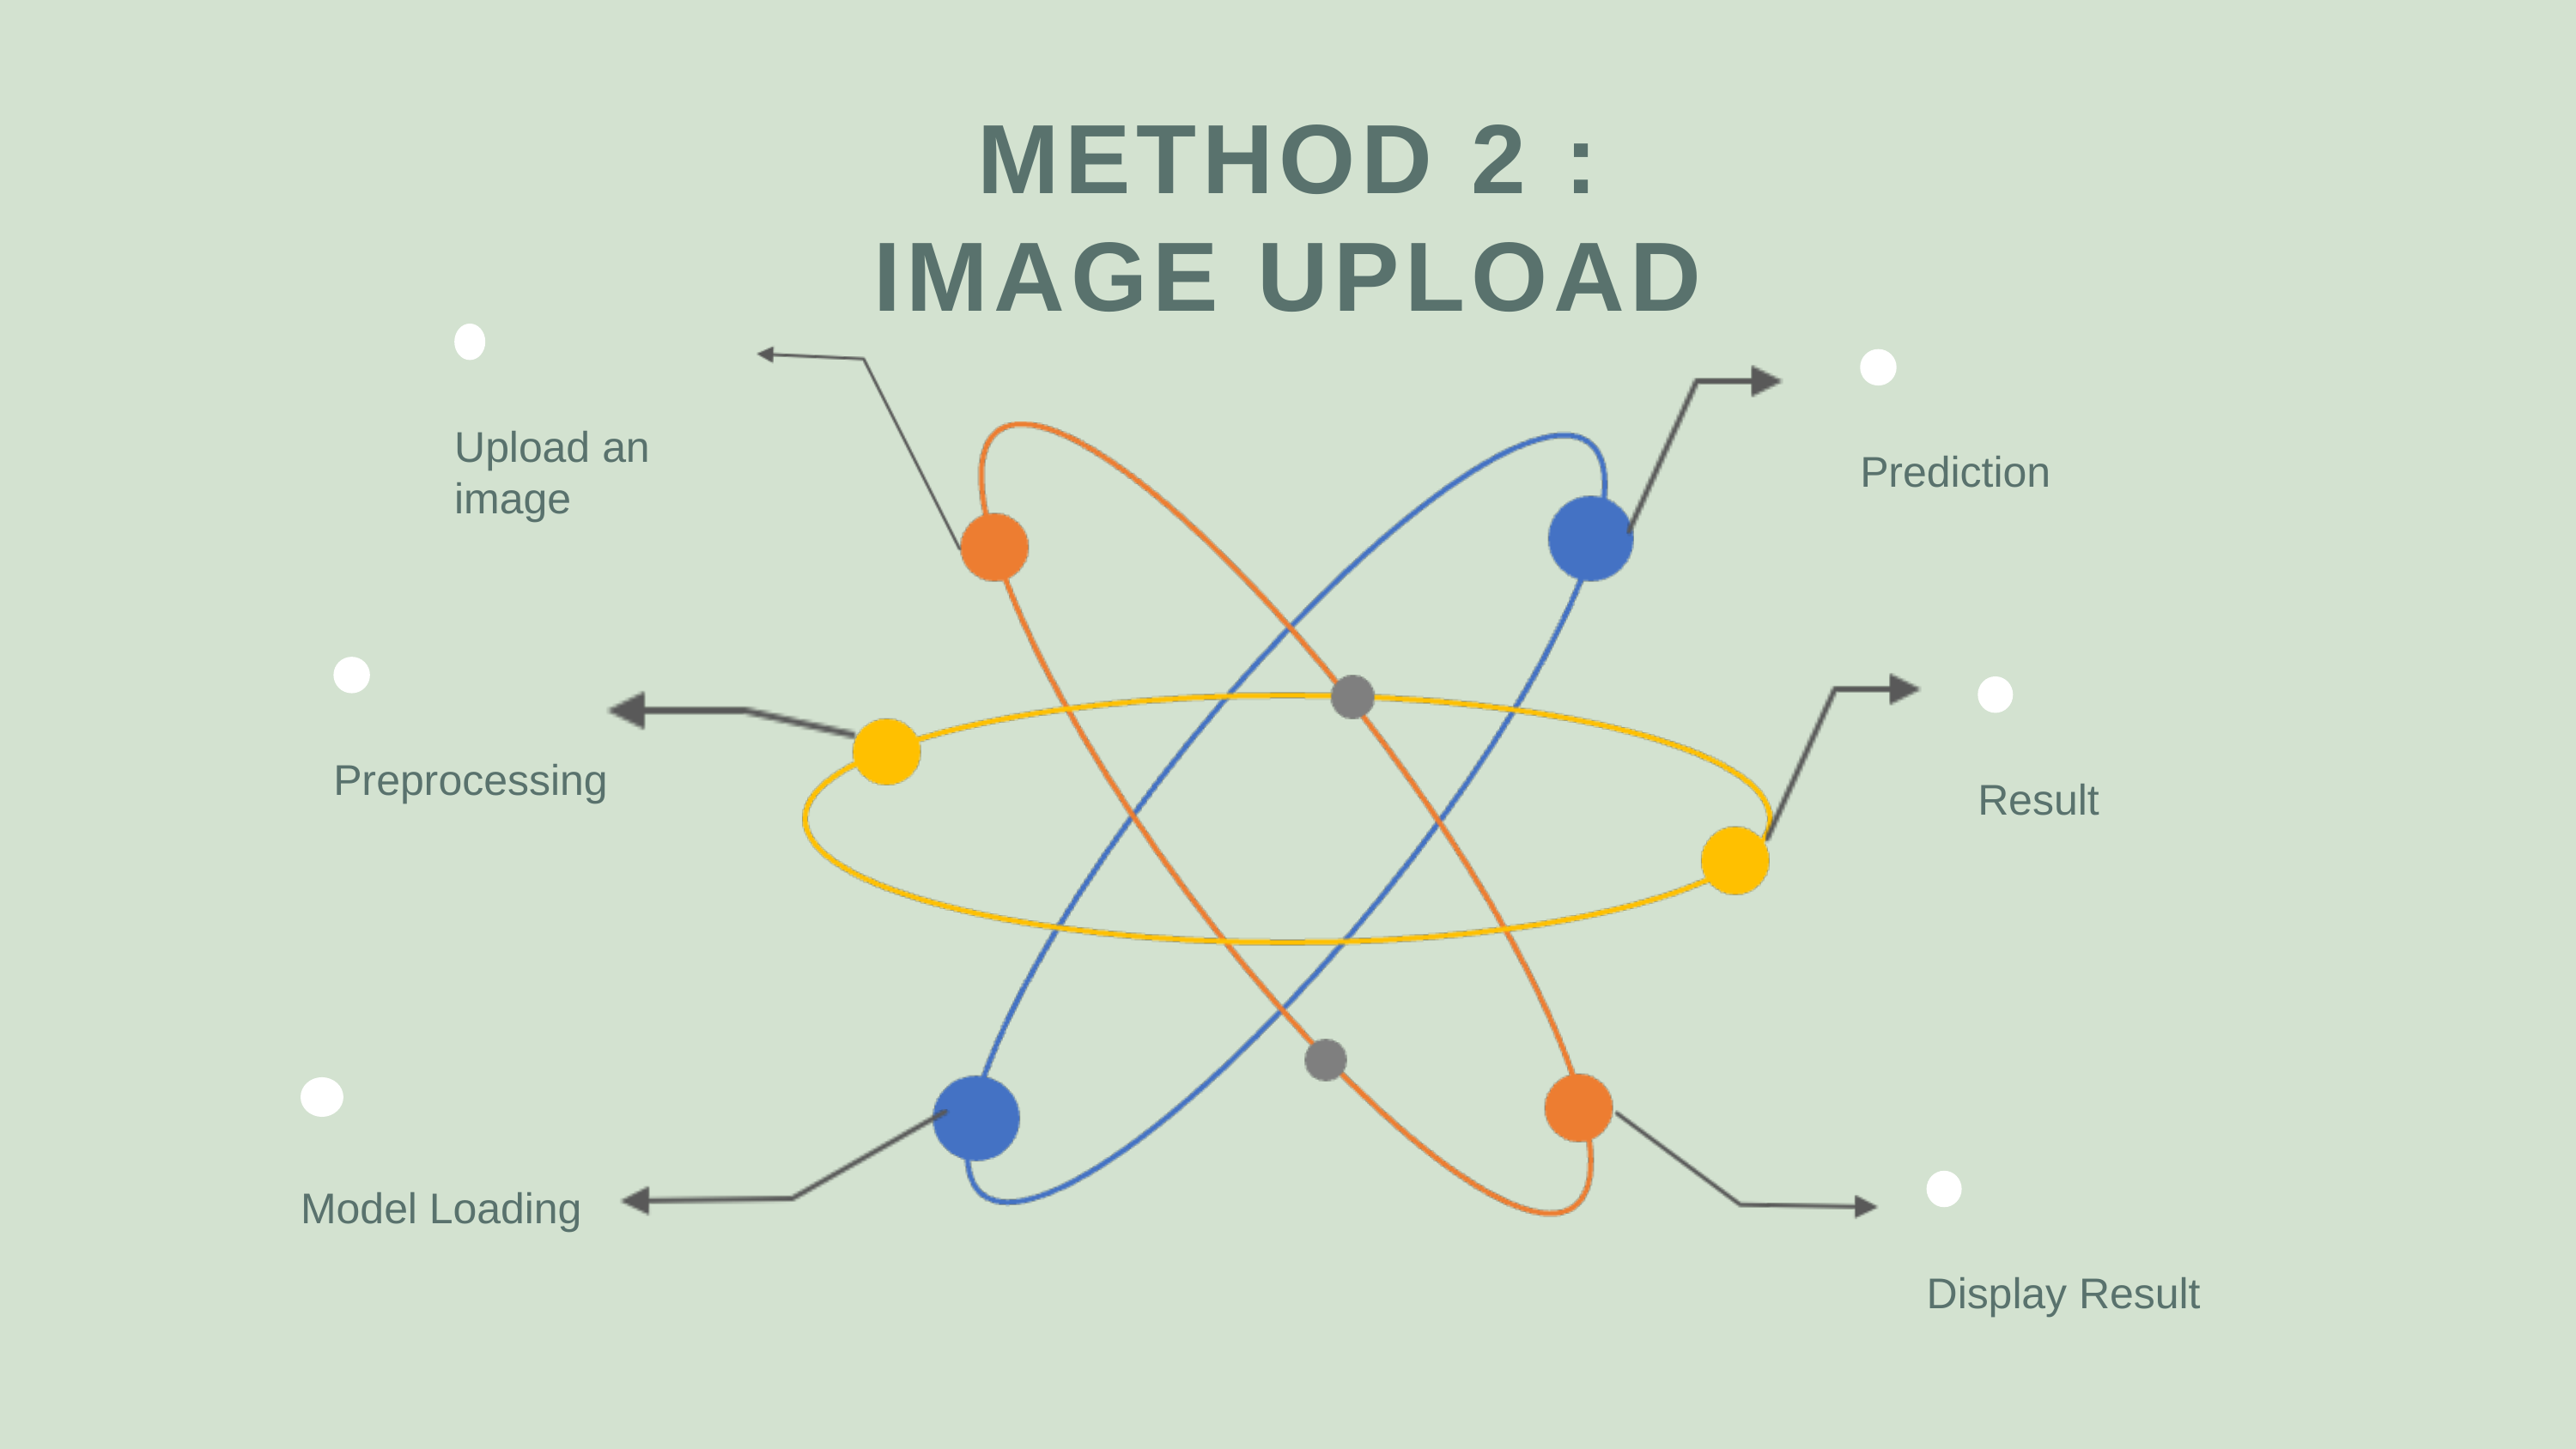

METHOD 2 :
IMAGE UPLOAD

Upload an image

Prediction

Preprocessing

Result

Model Loading

Display Result